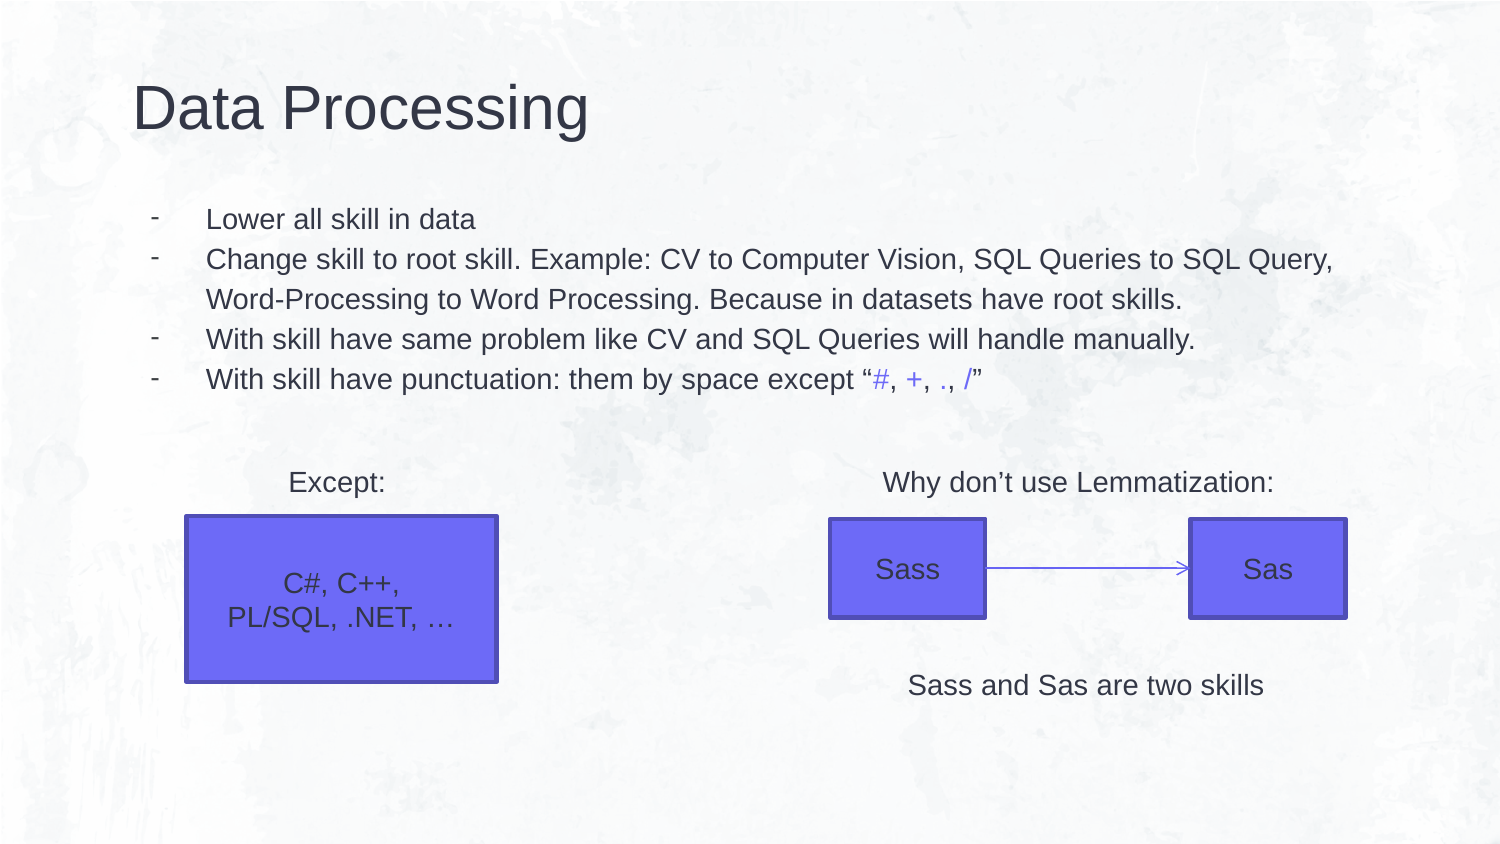

# Data Processing
Lower all skill in data
Change skill to root skill. Example: CV to Computer Vision, SQL Queries to SQL Query, Word-Processing to Word Processing. Because in datasets have root skills.
With skill have same problem like CV and SQL Queries will handle manually.
With skill have punctuation: them by space except “#, +, ., /”
Except:
Why don’t use Lemmatization:
C#, C++, PL/SQL, .NET, …
Sas
Sass
Sass and Sas are two skills